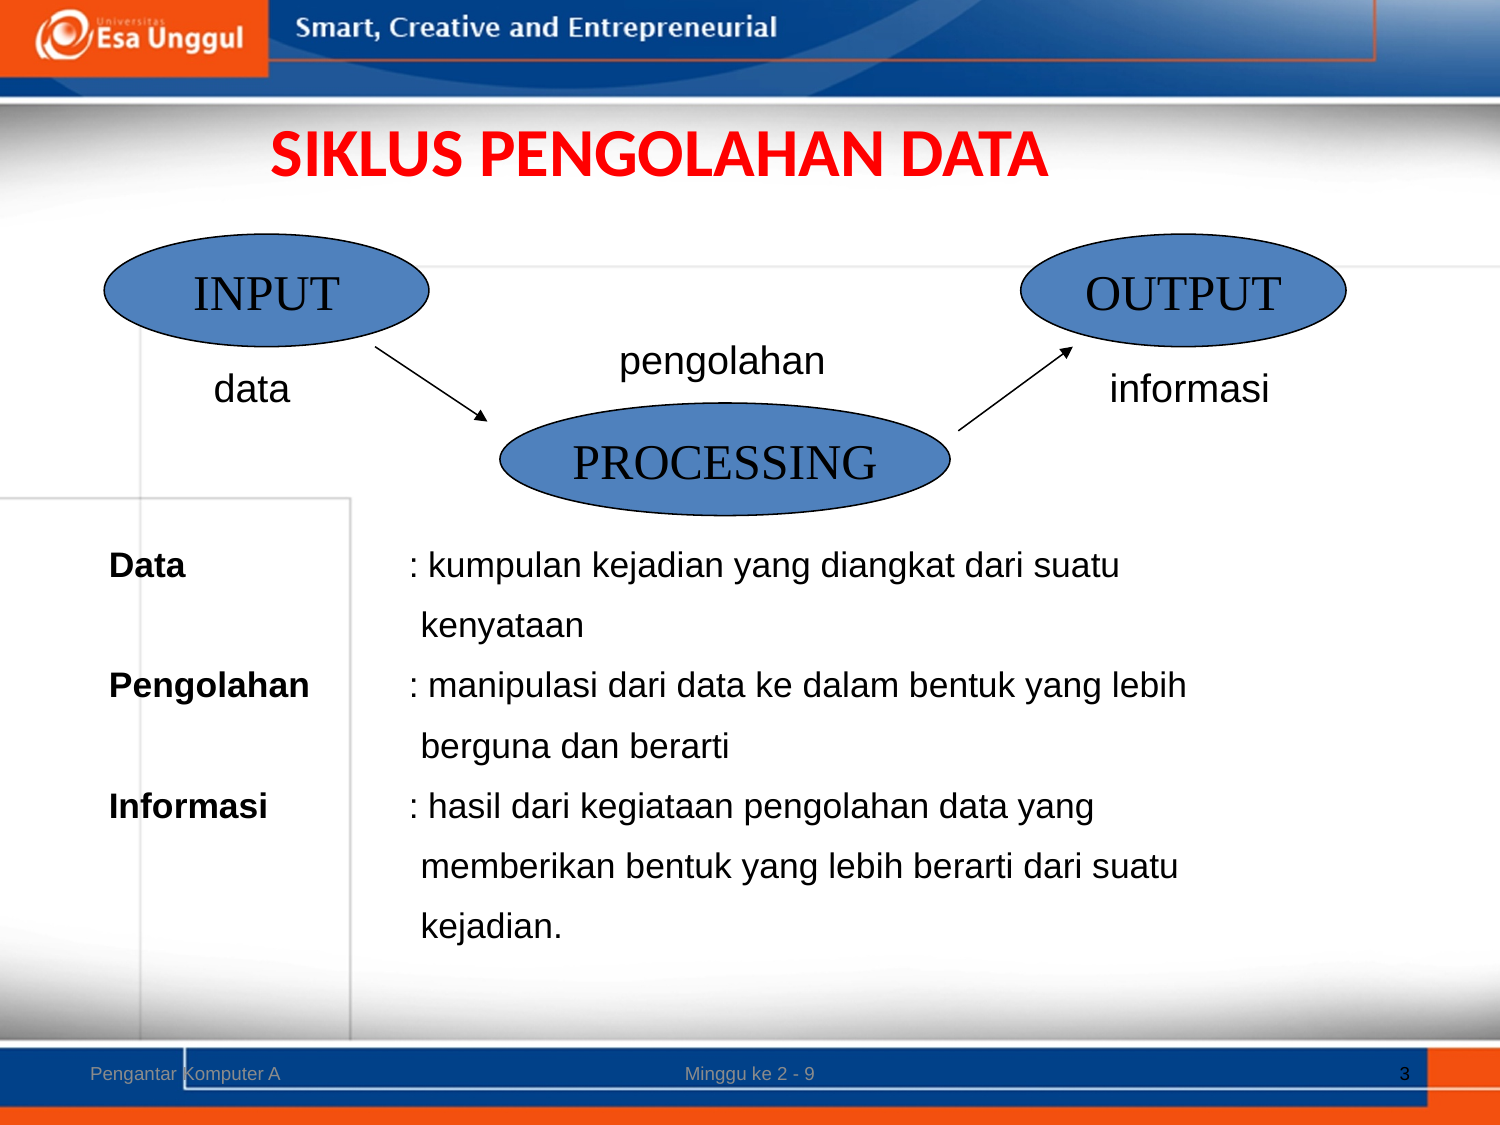

# SIKLUS PENGOLAHAN DATA
INPUT
OUTPUT
pengolahan

data
informasi
PROCESSING
Data		: kumpulan kejadian yang diangkat dari suatu
                                kenyataan
Pengolahan	: manipulasi dari data ke dalam bentuk yang lebih
                                berguna dan berarti
Informasi	: hasil dari kegiataan pengolahan data yang
                                memberikan bentuk yang lebih berarti dari suatu
                                kejadian.

Pengantar Komputer A
Minggu ke 2 - 9
3